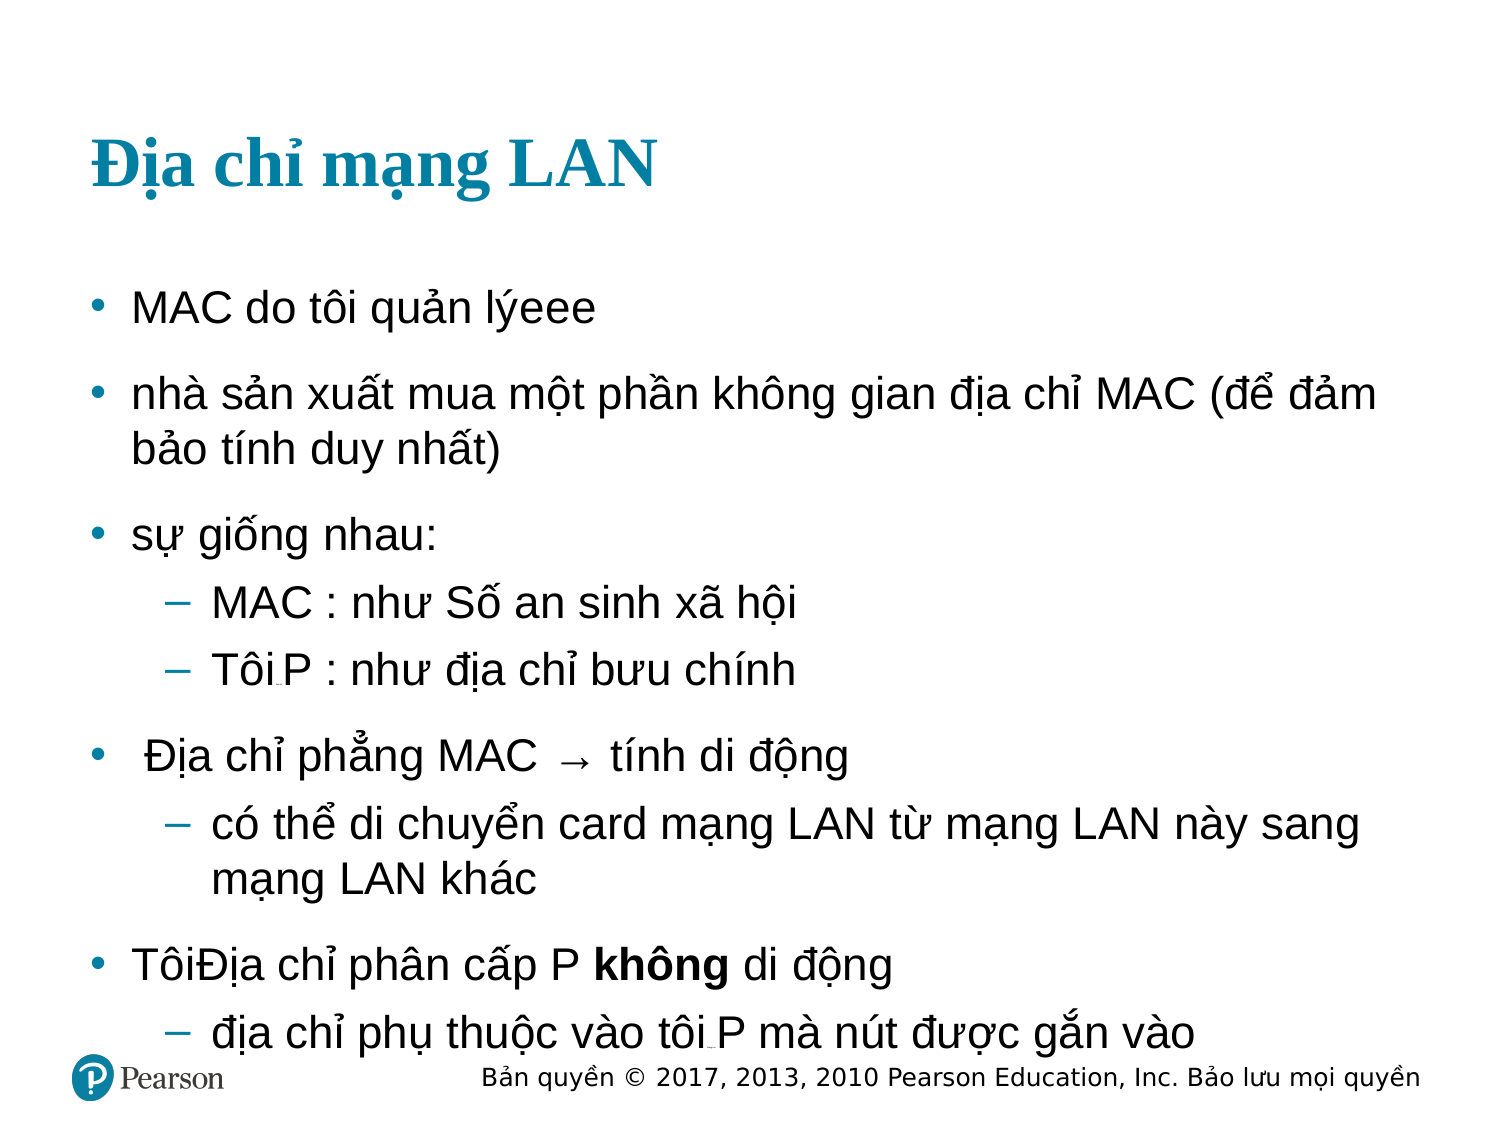

# Địa chỉ mạng LAN
MAC do tôi quản lý e e e
nhà sản xuất mua một phần không gian địa chỉ MAC (để đảm bảo tính duy nhất)
sự giống nhau:
MAC : như Số an sinh xã hội
Tôi Địa chỉ P : như địa chỉ bưu chính
 Địa chỉ phẳng MAC → tính di động
có thể di chuyển card mạng LAN từ mạng LAN này sang mạng LAN khác
Tôi Địa chỉ phân cấp P không di động
địa chỉ phụ thuộc vào tôi Mạng con P mà nút được gắn vào